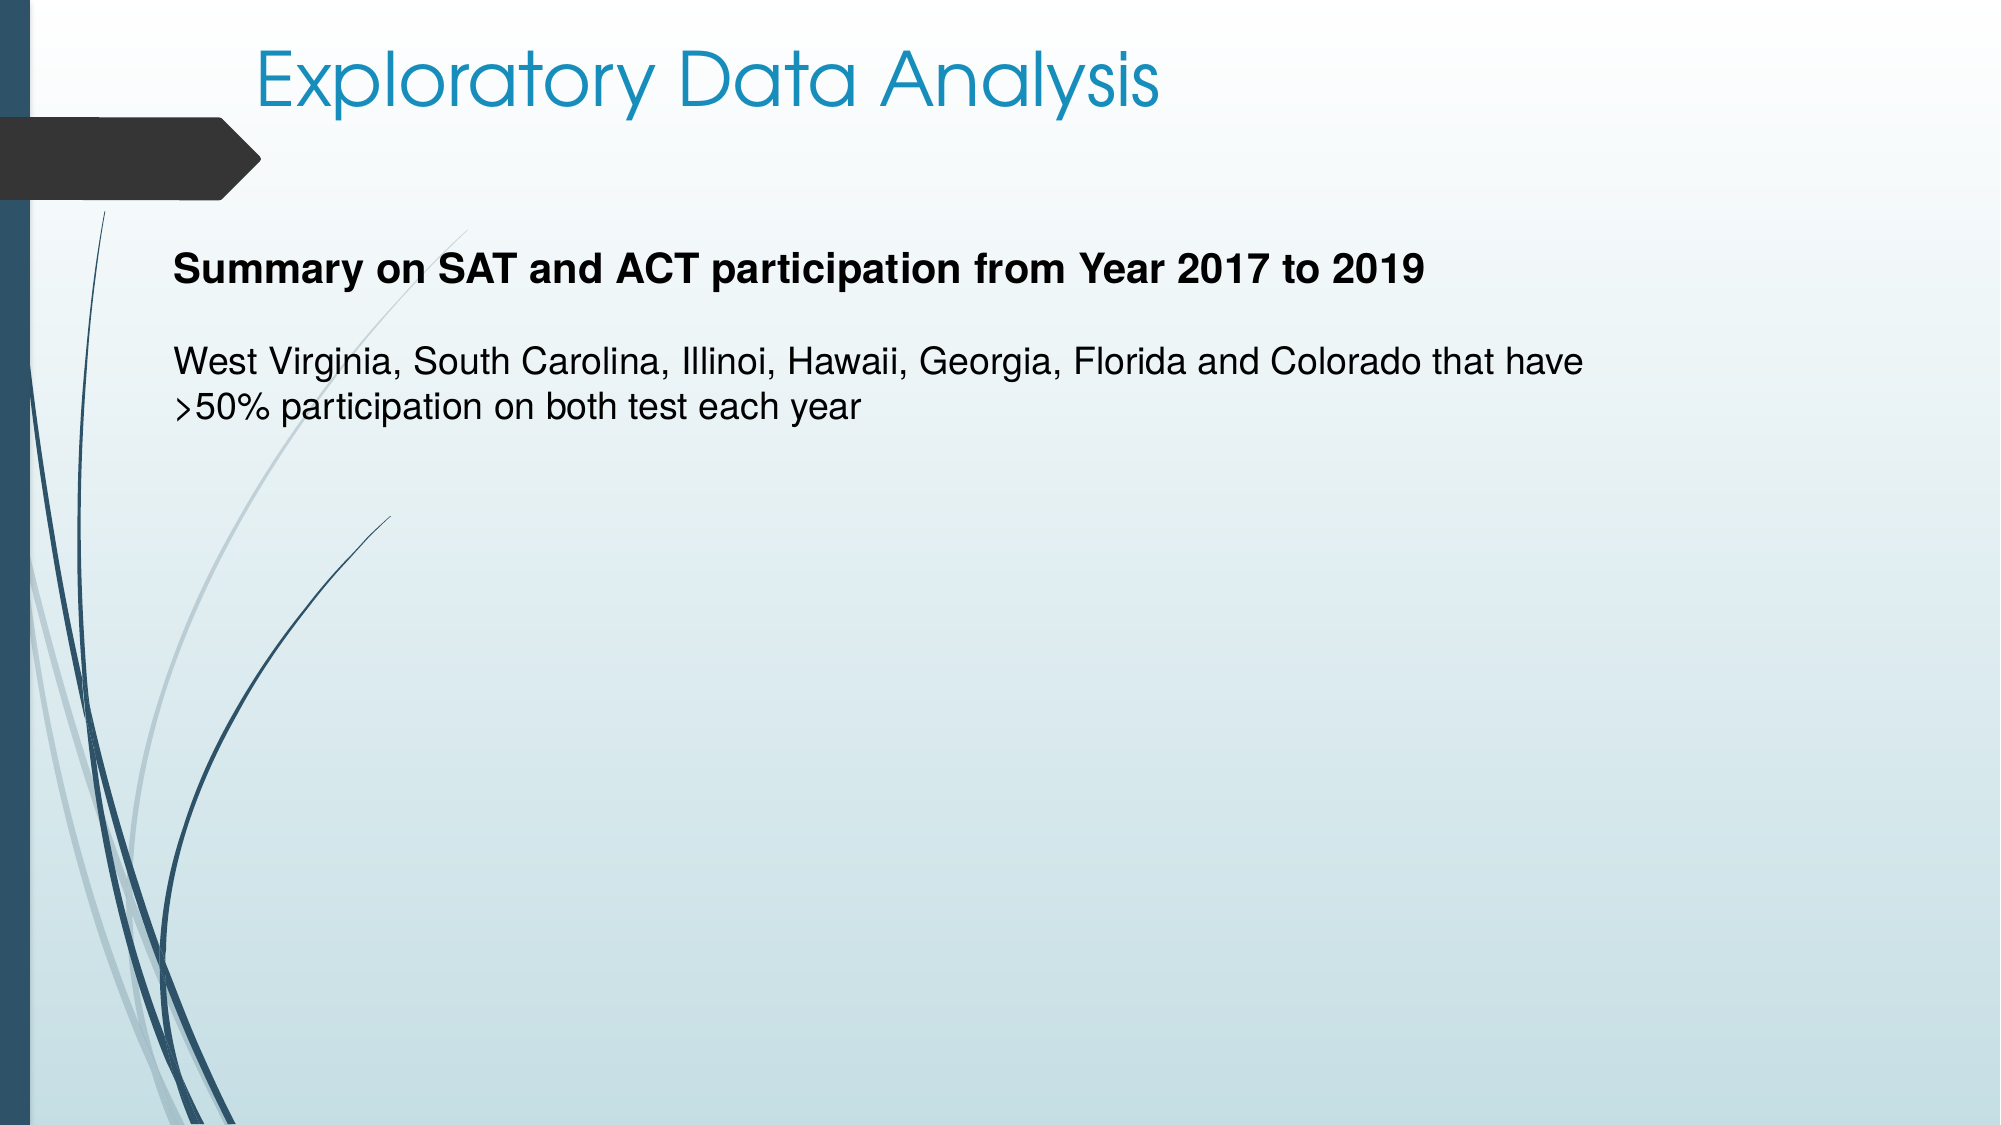

# Exploratory Data Analysis
Summary on SAT and ACT participation from Year 2017 to 2019

West Virginia, South Carolina, Illinoi, Hawaii, Georgia, Florida and Colorado that have >50% participation on both test each year